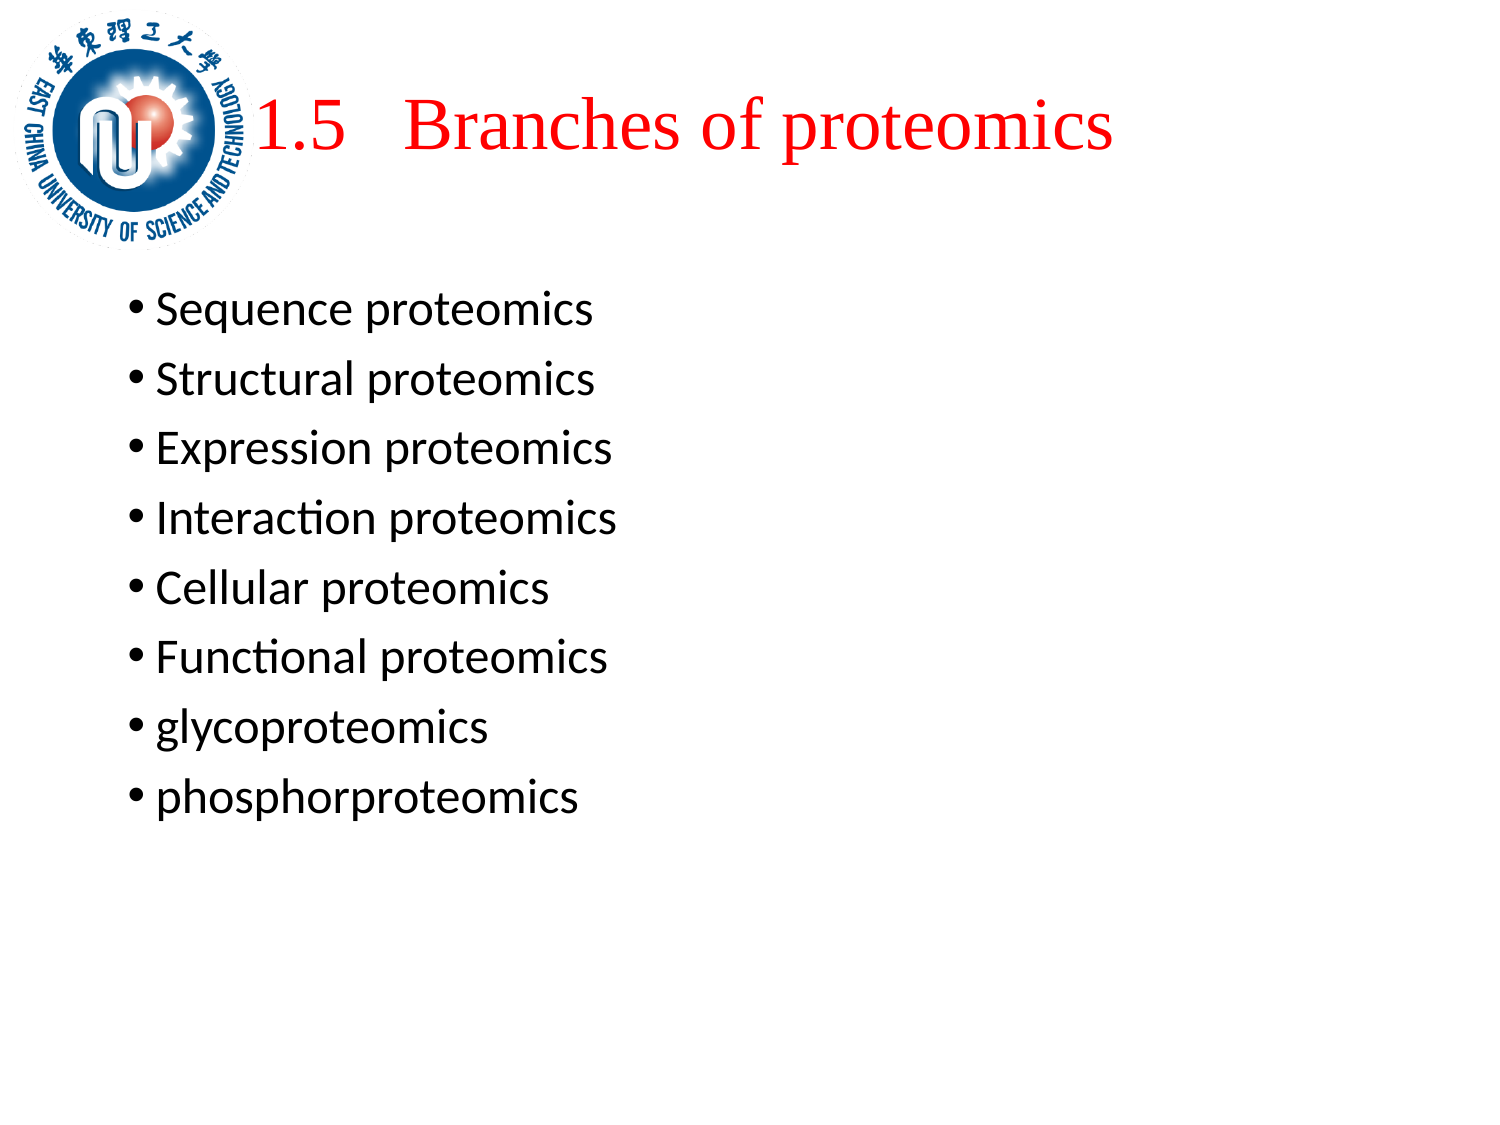

# 1.5   Branches of proteomics
Sequence proteomics
Structural proteomics
Expression proteomics
Interaction proteomics
Cellular proteomics
Functional proteomics
glycoproteomics
phosphorproteomics